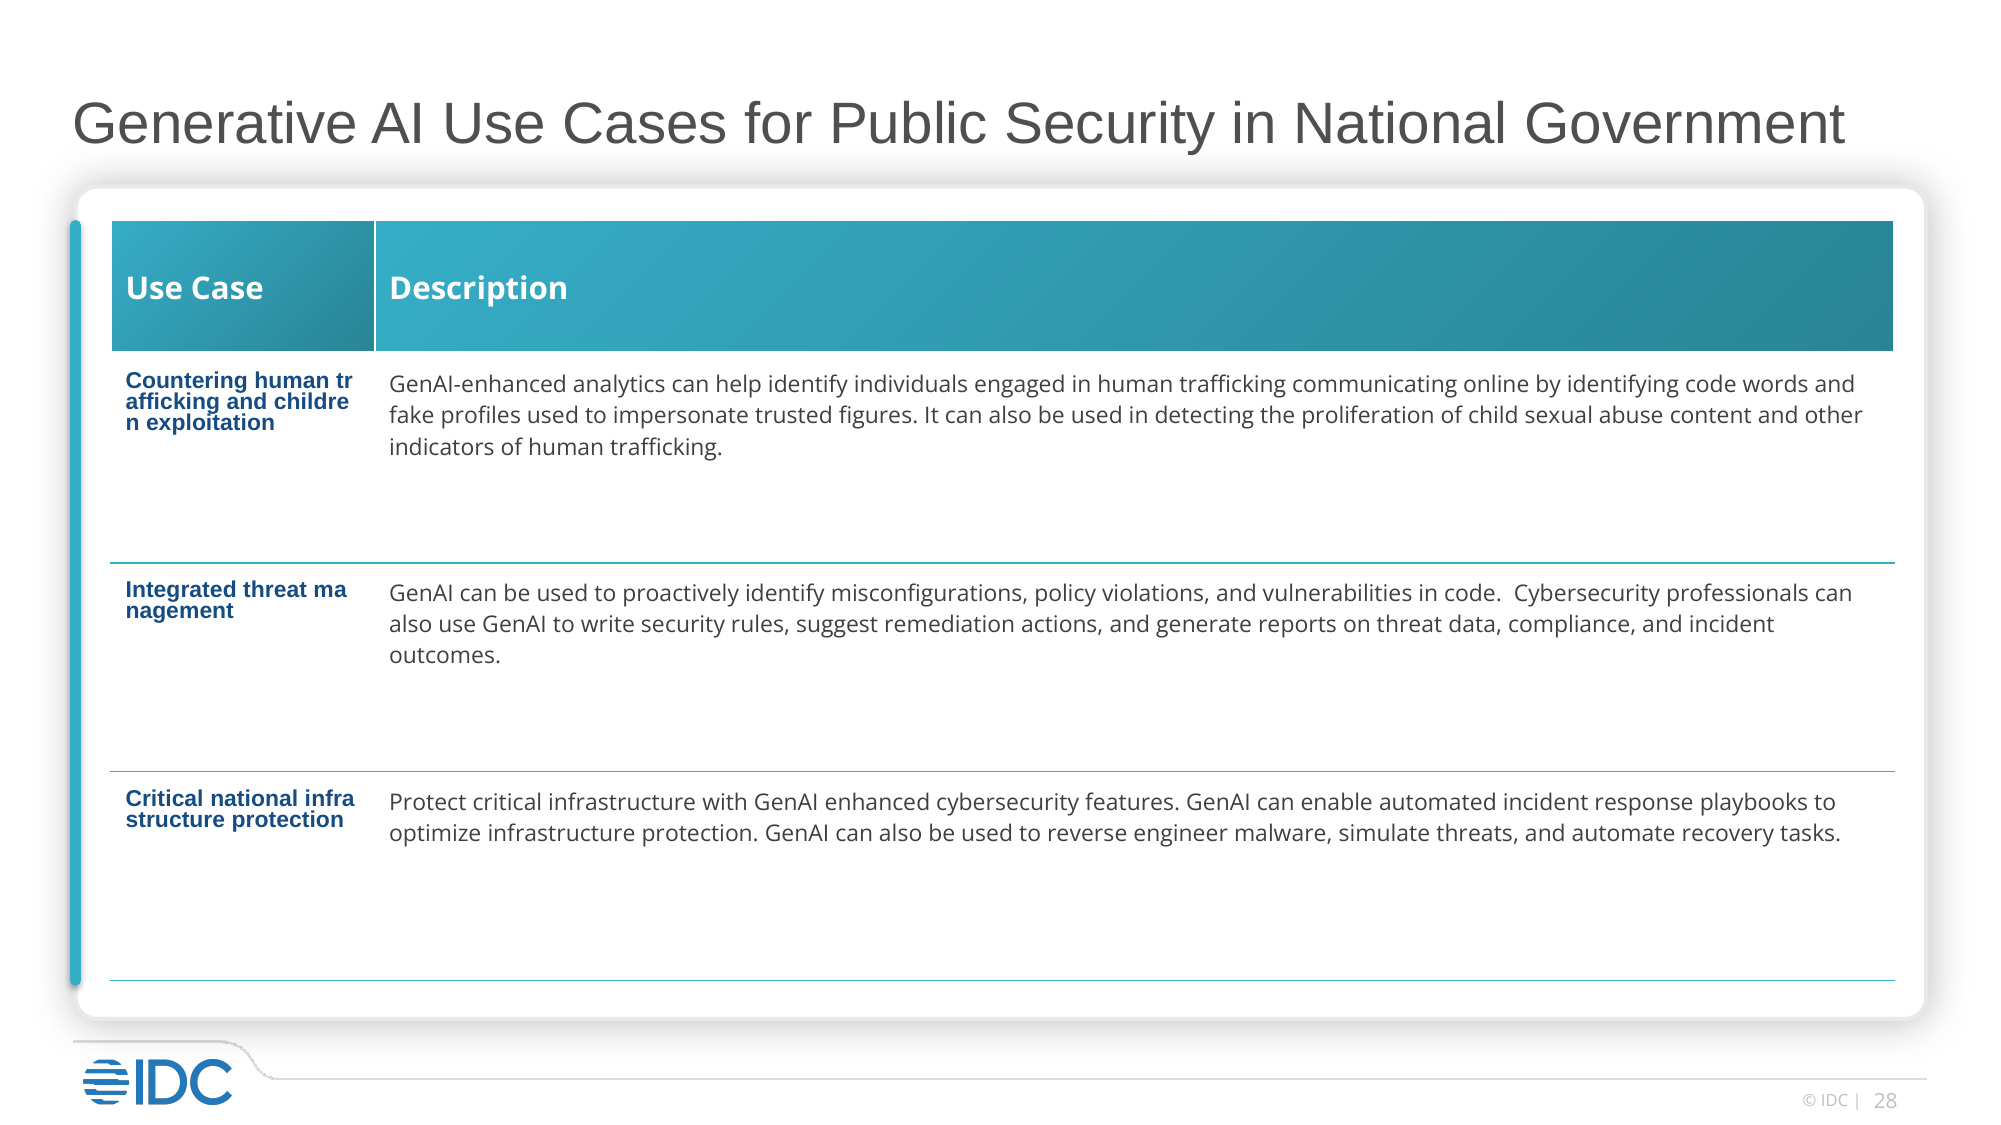

# Generative AI Use Cases for Public Security in National Government

| Use Case | Description |
| --- | --- |
| Countering human trafficking and children exploitation | GenAI-enhanced analytics can help identify individuals engaged in human trafficking communicating online by identifying code words and fake profiles used to impersonate trusted figures. It can also be used in detecting the proliferation of child sexual abuse content and other indicators of human trafficking. |
| Integrated threat management | GenAI can be used to proactively identify misconfigurations, policy violations, and vulnerabilities in code.  Cybersecurity professionals can also use GenAI to write security rules, suggest remediation actions, and generate reports on threat data, compliance, and incident outcomes. |
| Critical national infrastructure protection | Protect critical infrastructure with GenAI enhanced cybersecurity features. GenAI can enable automated incident response playbooks to optimize infrastructure protection. GenAI can also be used to reverse engineer malware, simulate threats, and automate recovery tasks. |